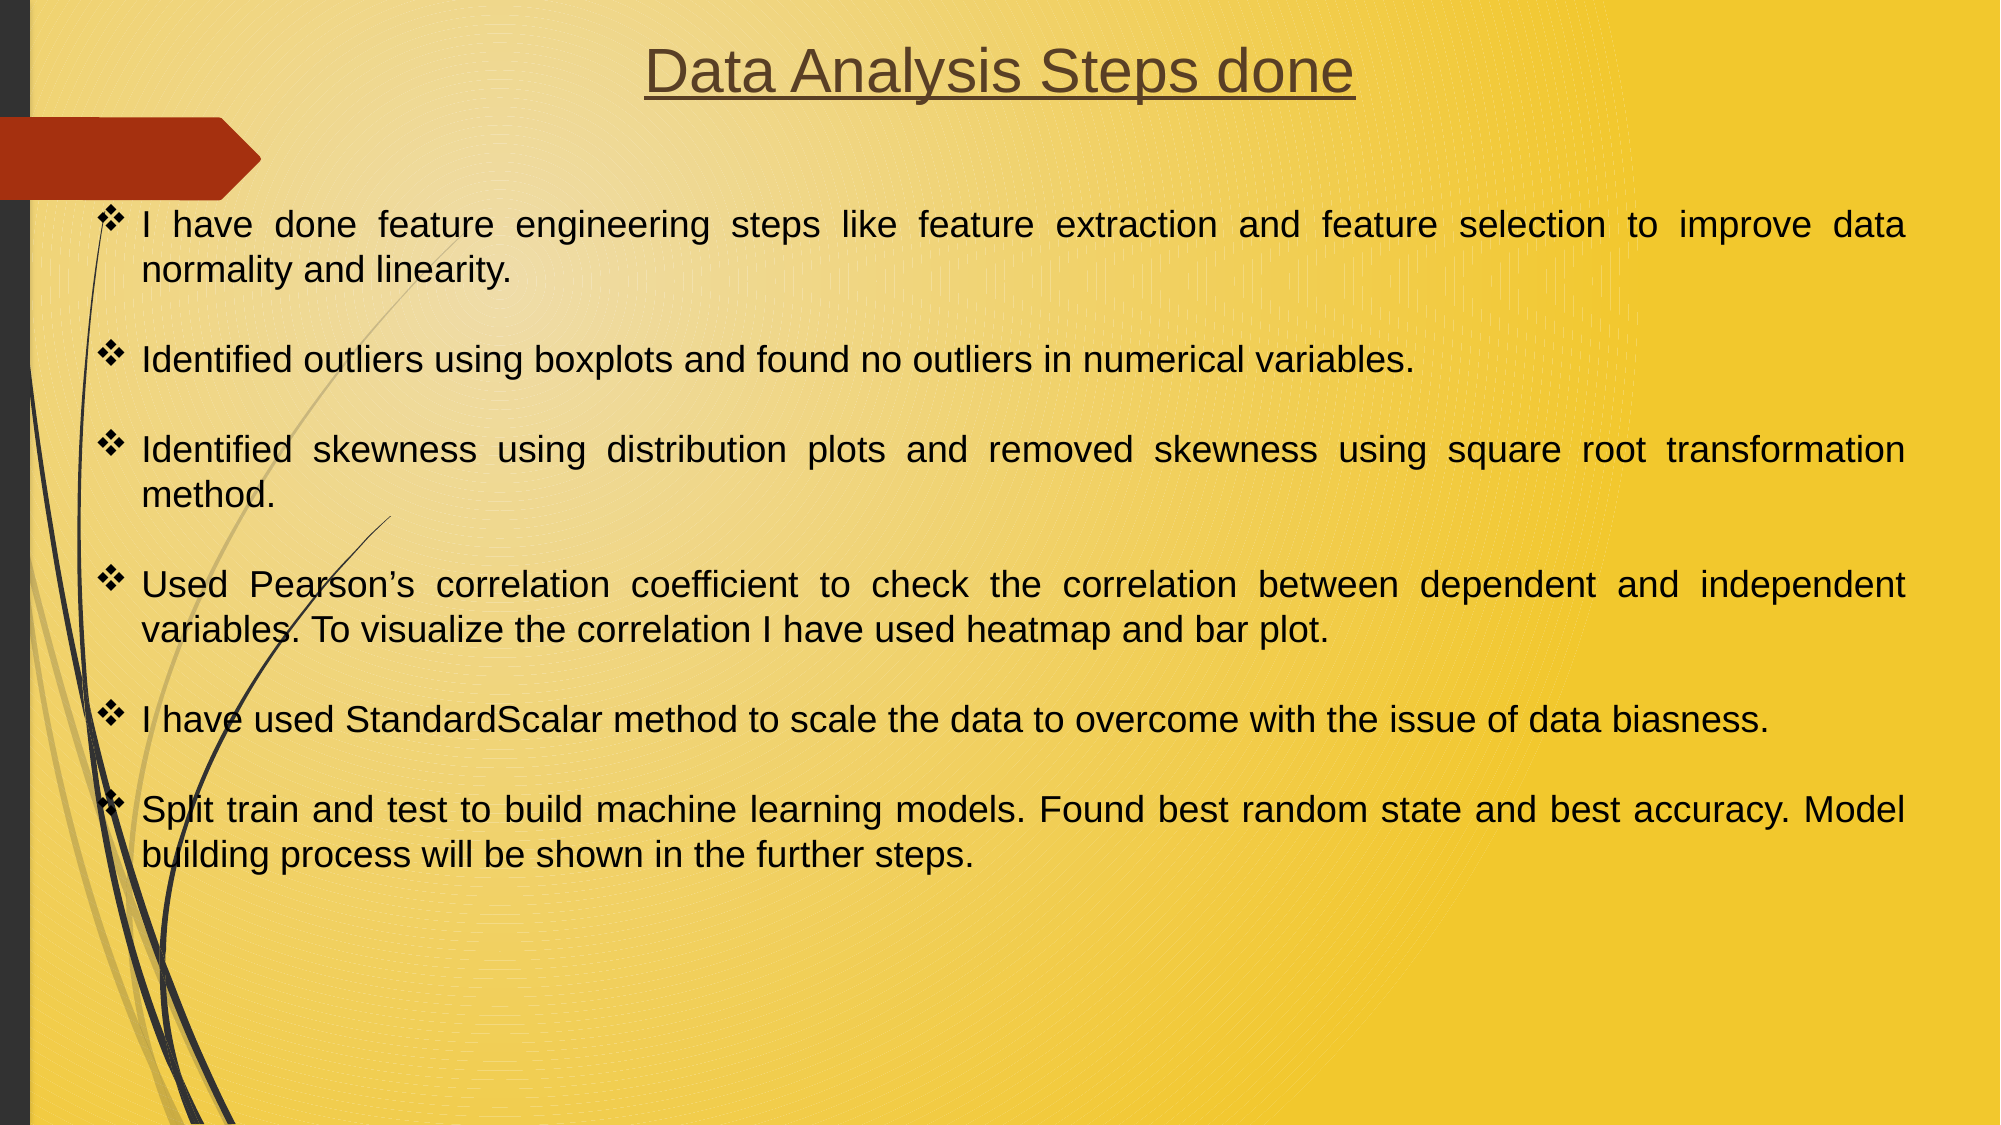

Data Analysis Steps done
I have done feature engineering steps like feature extraction and feature selection to improve data normality and linearity.

Identified outliers using boxplots and found no outliers in numerical variables.

Identified skewness using distribution plots and removed skewness using square root transformation method.

Used Pearson’s correlation coefficient to check the correlation between dependent and independent variables. To visualize the correlation I have used heatmap and bar plot.

I have used StandardScalar method to scale the data to overcome with the issue of data biasness.

Split train and test to build machine learning models. Found best random state and best accuracy. Model building process will be shown in the further steps.